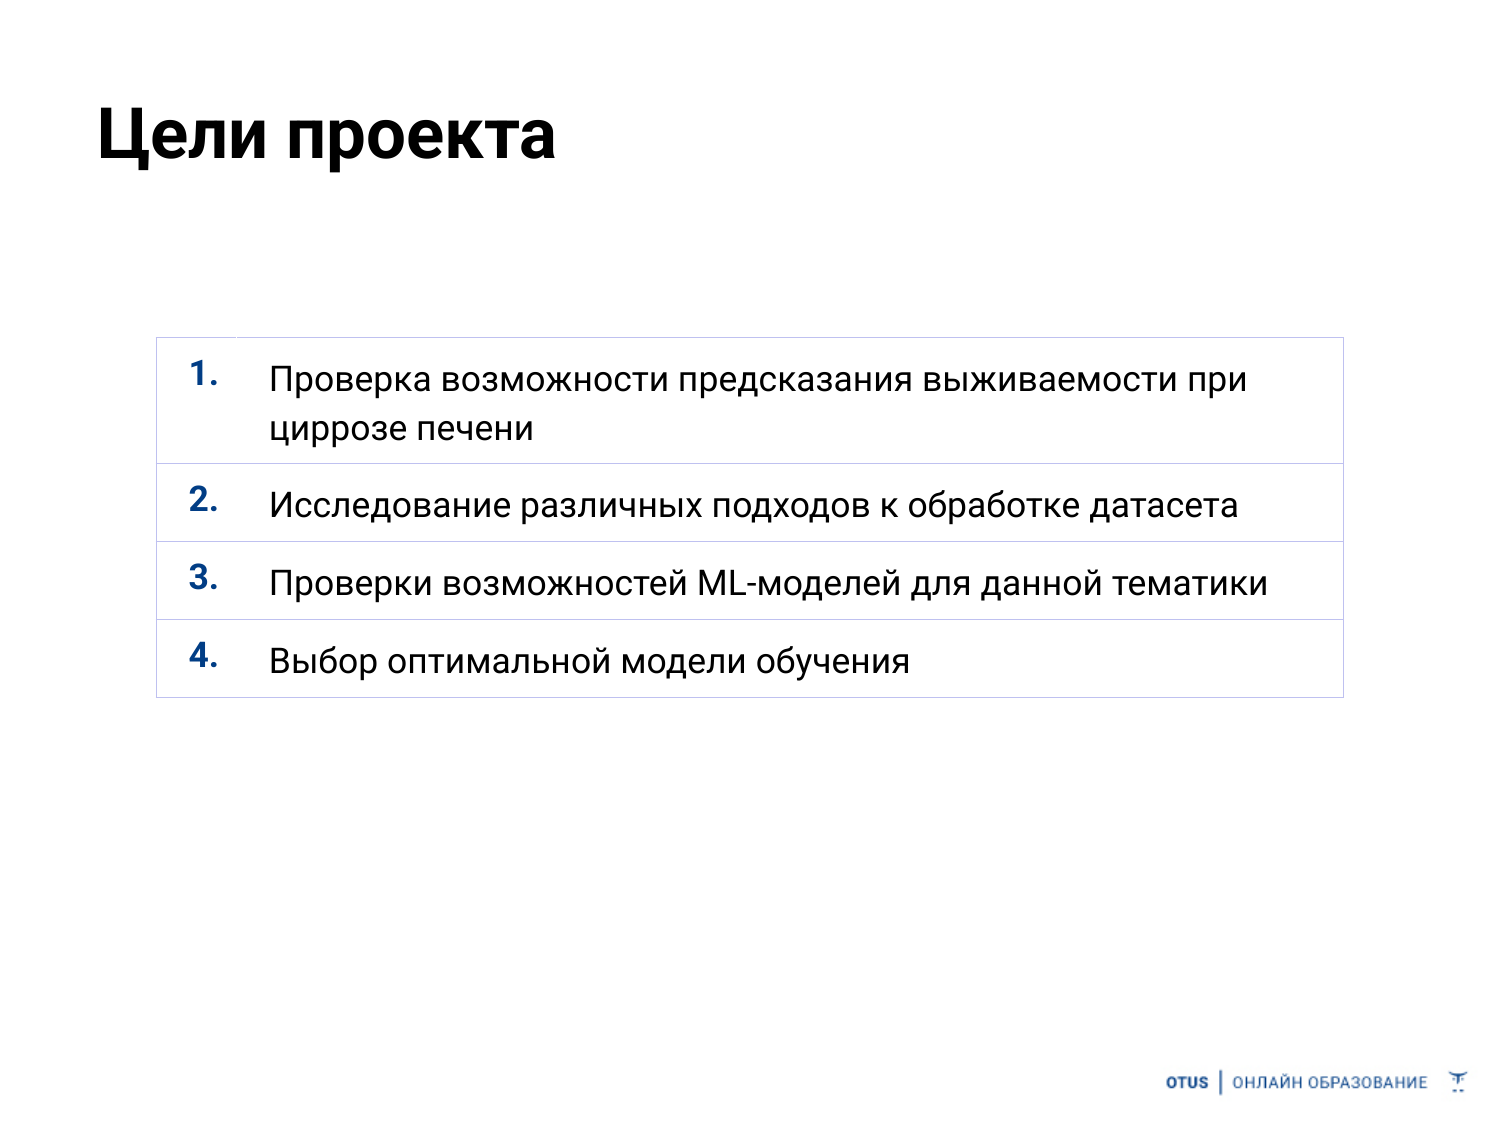

# Цели проекта
| 1. | Проверка возможности предсказания выживаемости при циррозе печени |
| --- | --- |
| 2. | Исследование различных подходов к обработке датасета |
| 3. | Проверки возможностей ML-моделей для данной тематики |
| 4. | Выбор оптимальной модели обучения |